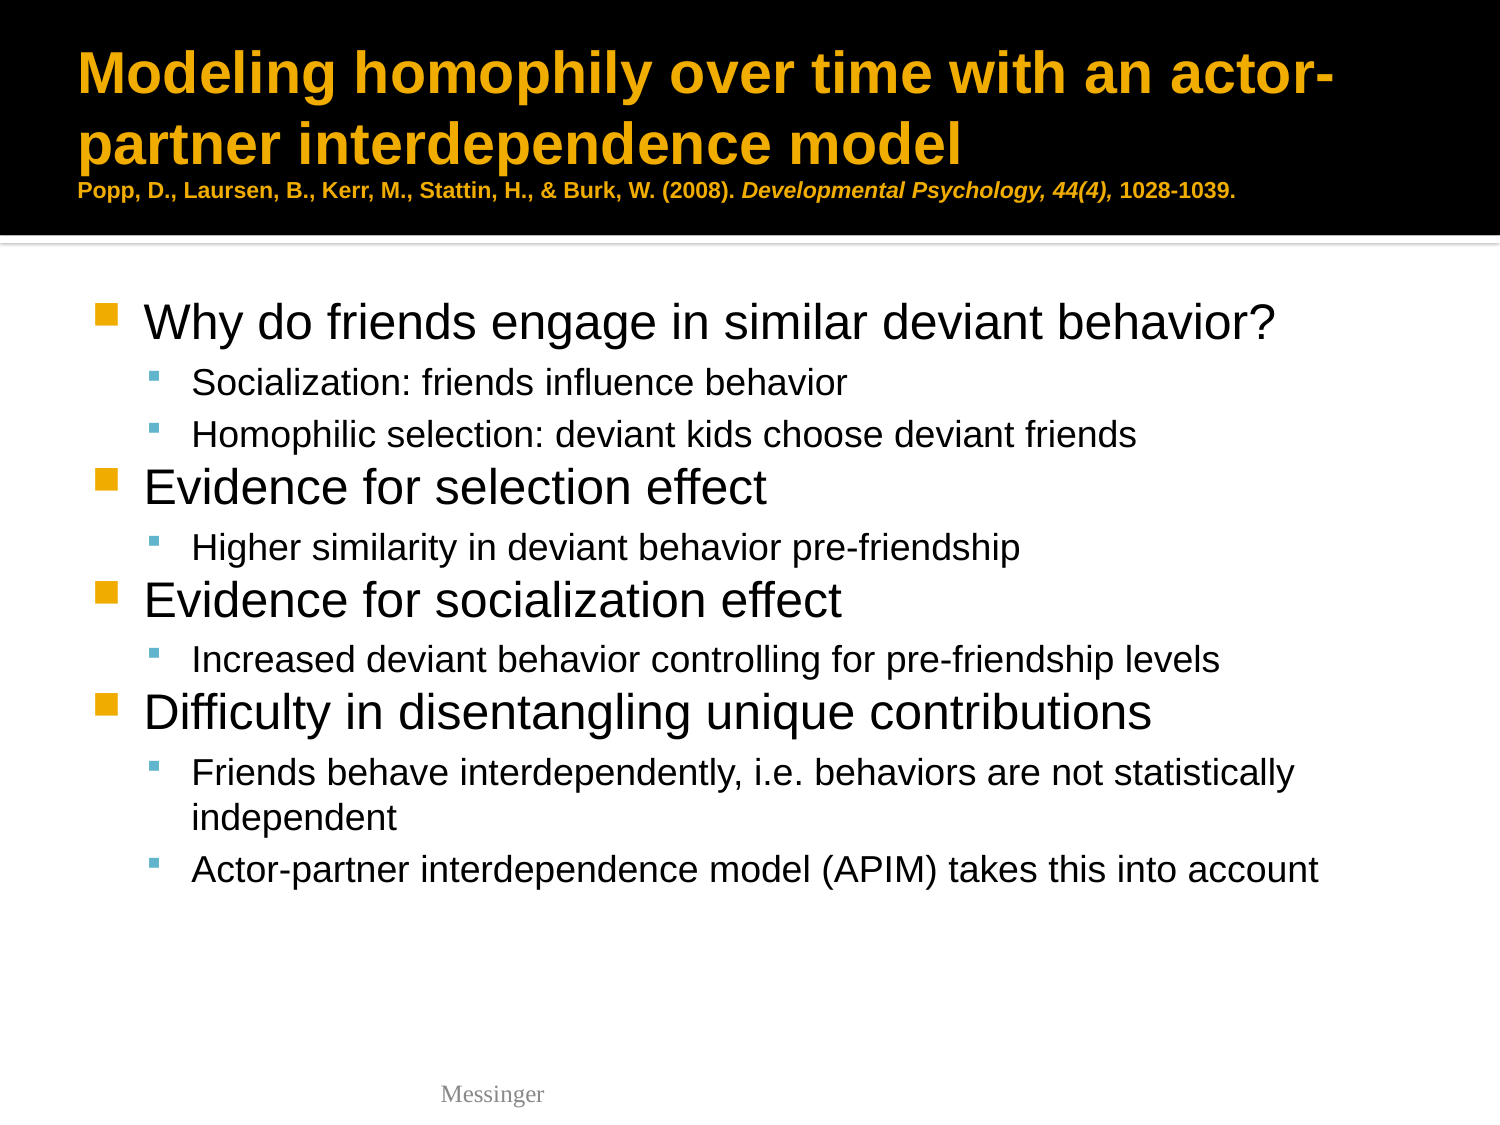

# Modeling homophily over time with an actor-partner interdependence model Popp, D., Laursen, B., Kerr, M., Stattin, H., & Burk, W. (2008). Developmental Psychology, 44(4), 1028-1039.
Why do friends engage in similar deviant behavior?
Socialization: friends influence behavior
Homophilic selection: deviant kids choose deviant friends
Evidence for selection effect
Higher similarity in deviant behavior pre-friendship
Evidence for socialization effect
Increased deviant behavior controlling for pre-friendship levels
Difficulty in disentangling unique contributions
Friends behave interdependently, i.e. behaviors are not statistically independent
Actor-partner interdependence model (APIM) takes this into account
Messinger